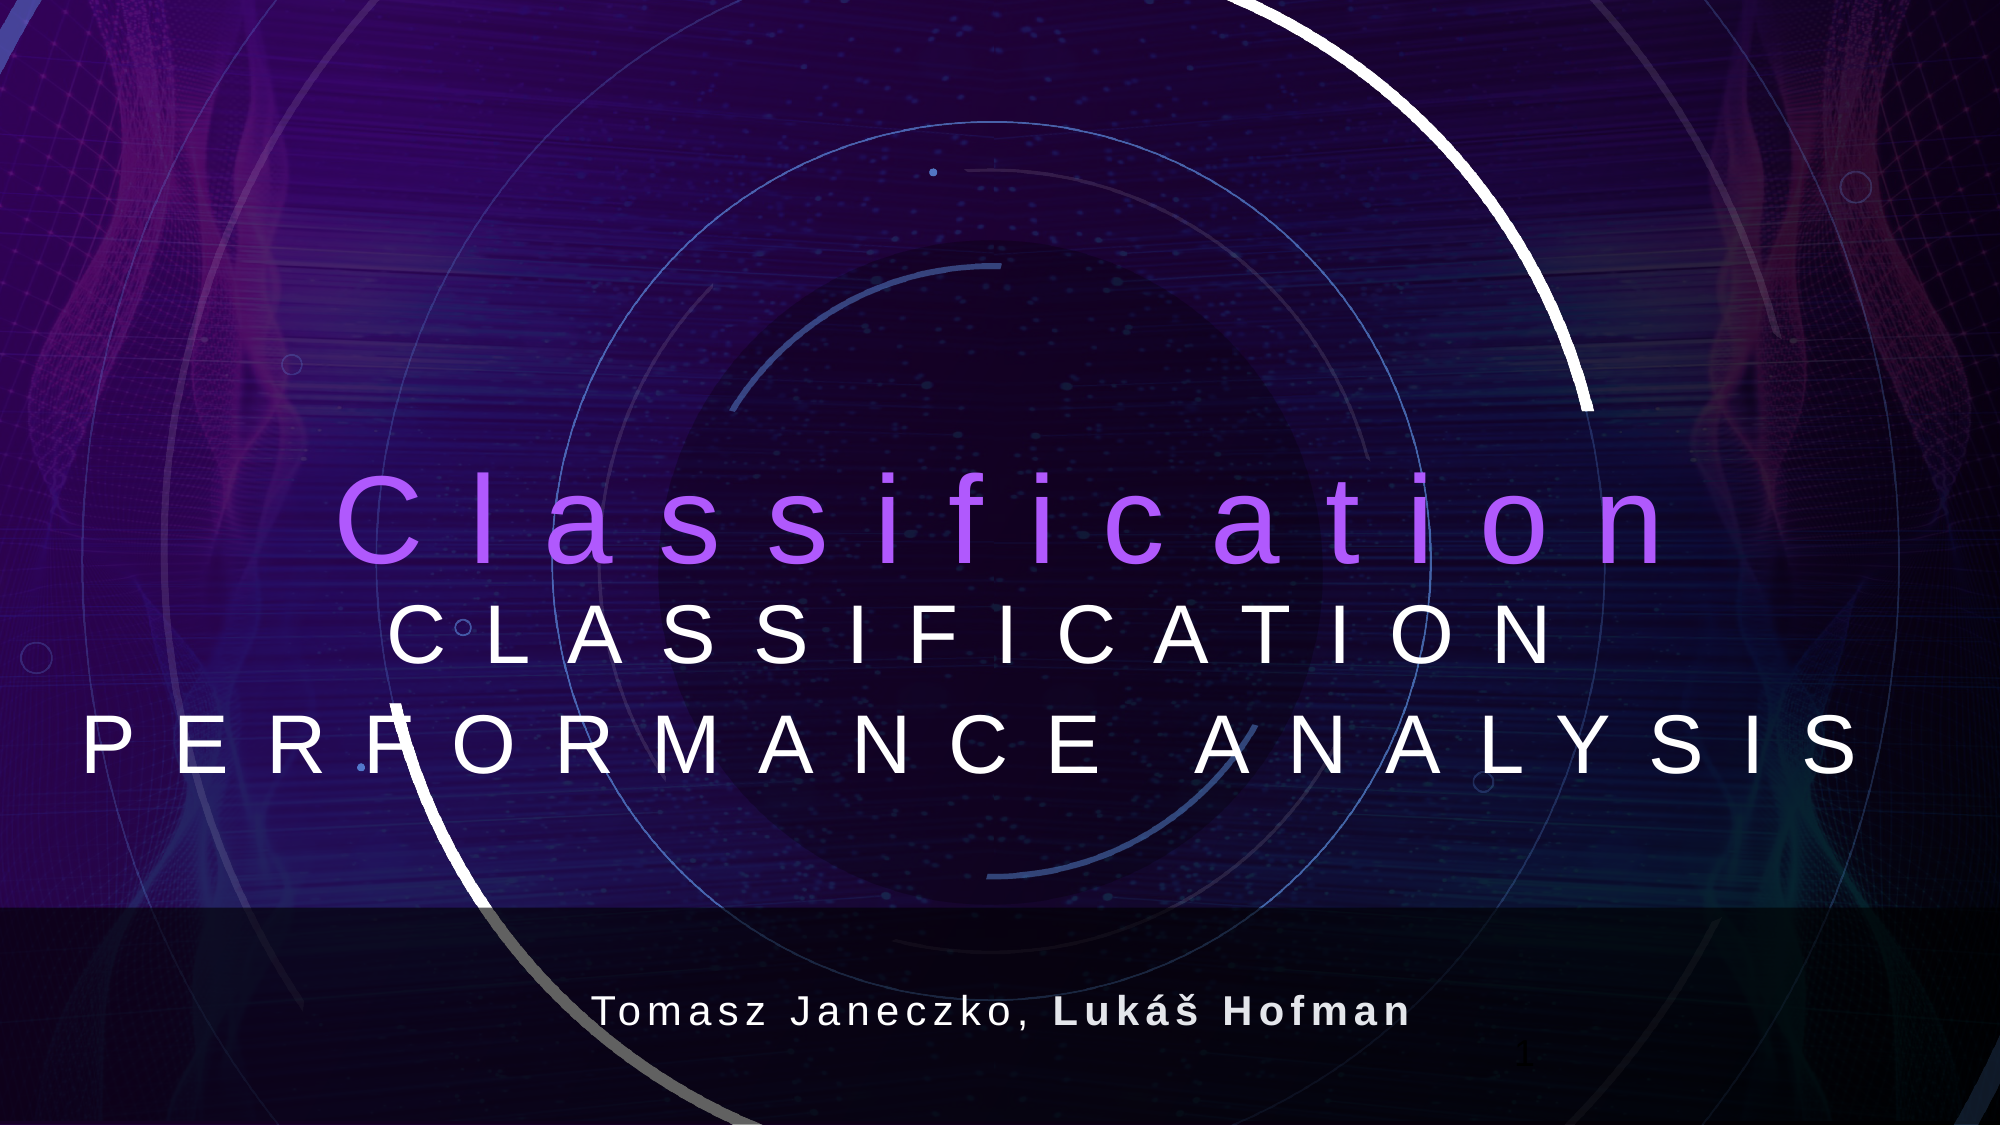

# Classification
CLASSIFICATION
PERFORMANCE ANALYSIS
Tomasz Janeczko, Lukáš Hofman
1